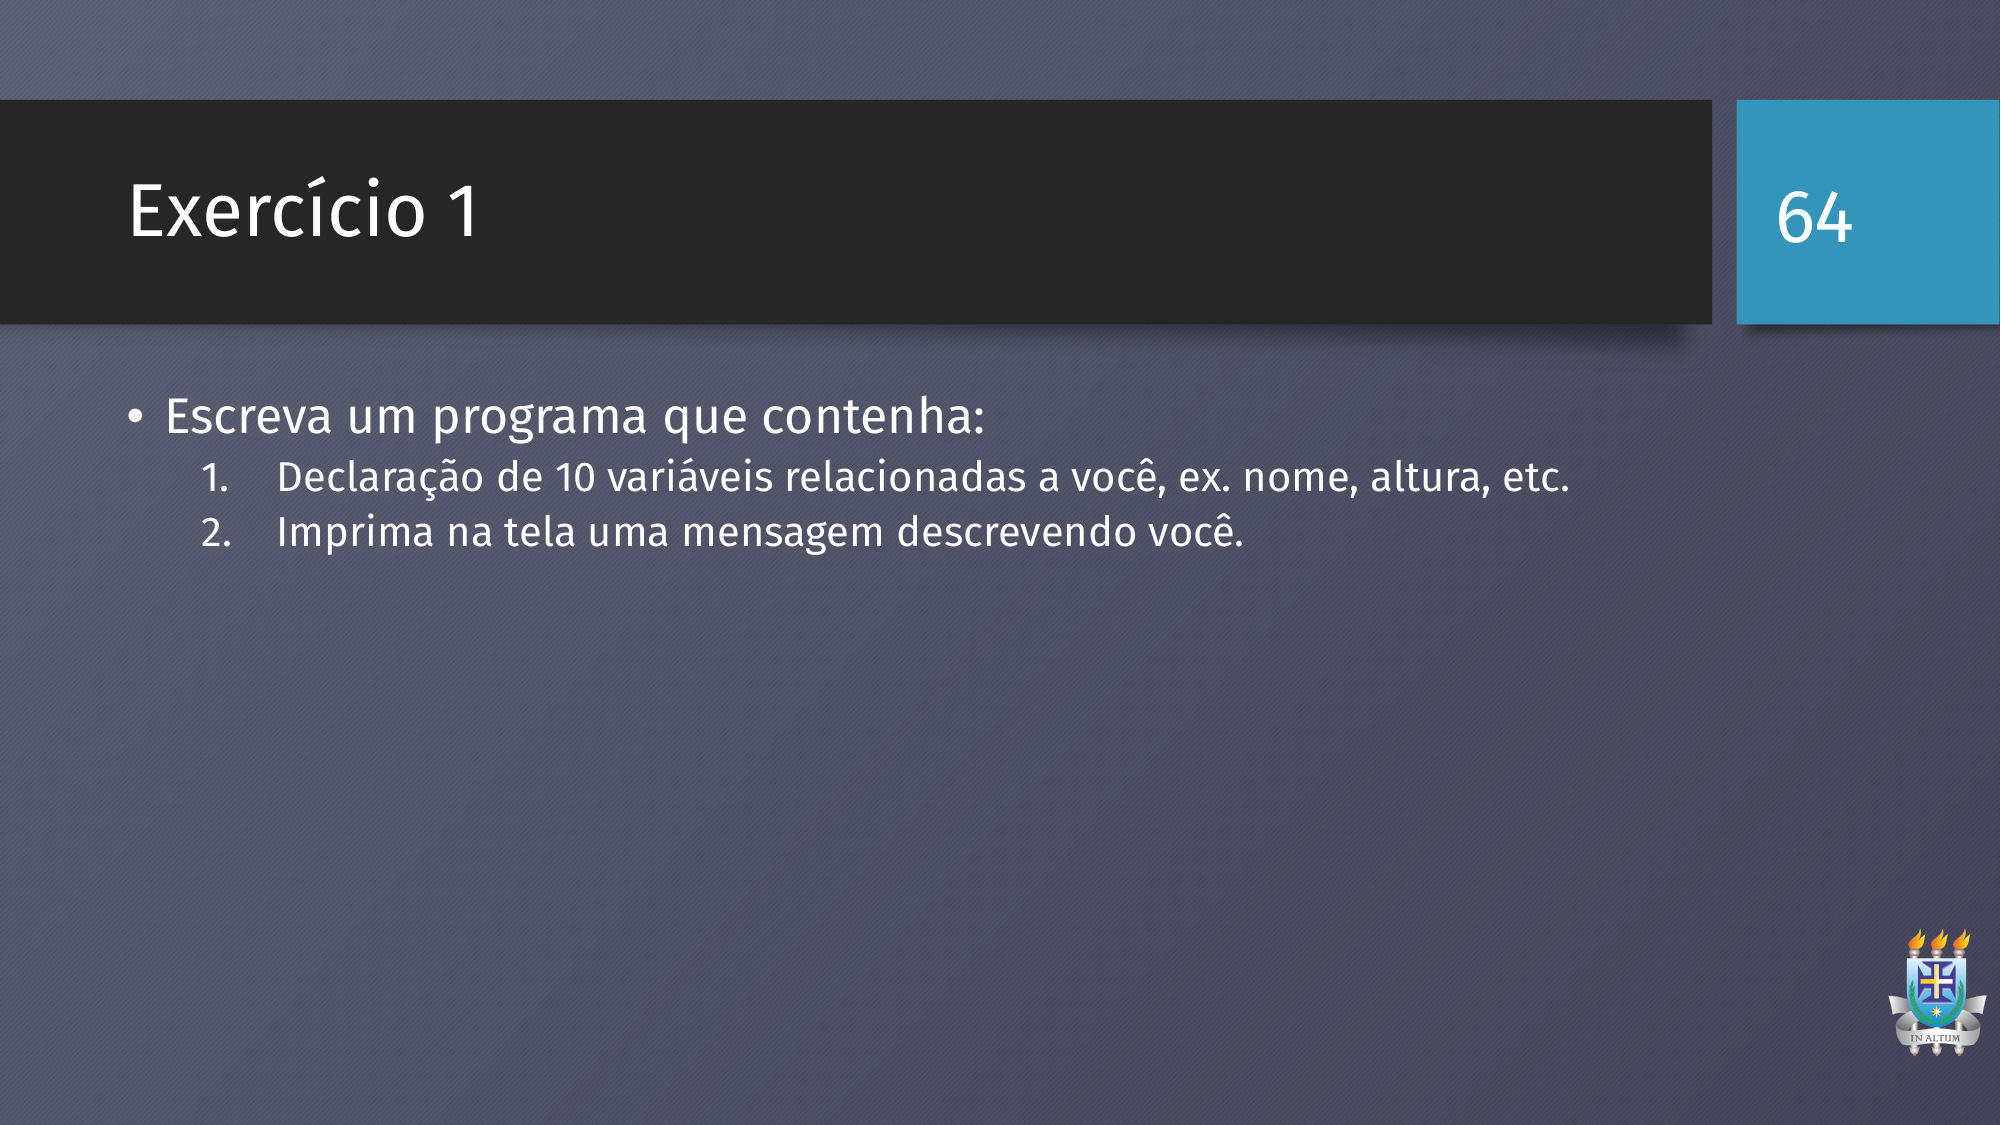

64
# Exercício 1
Escreva um programa que contenha:
Declaração de 10 variáveis relacionadas a você, ex. nome, altura, etc.
Imprima na tela uma mensagem descrevendo você.